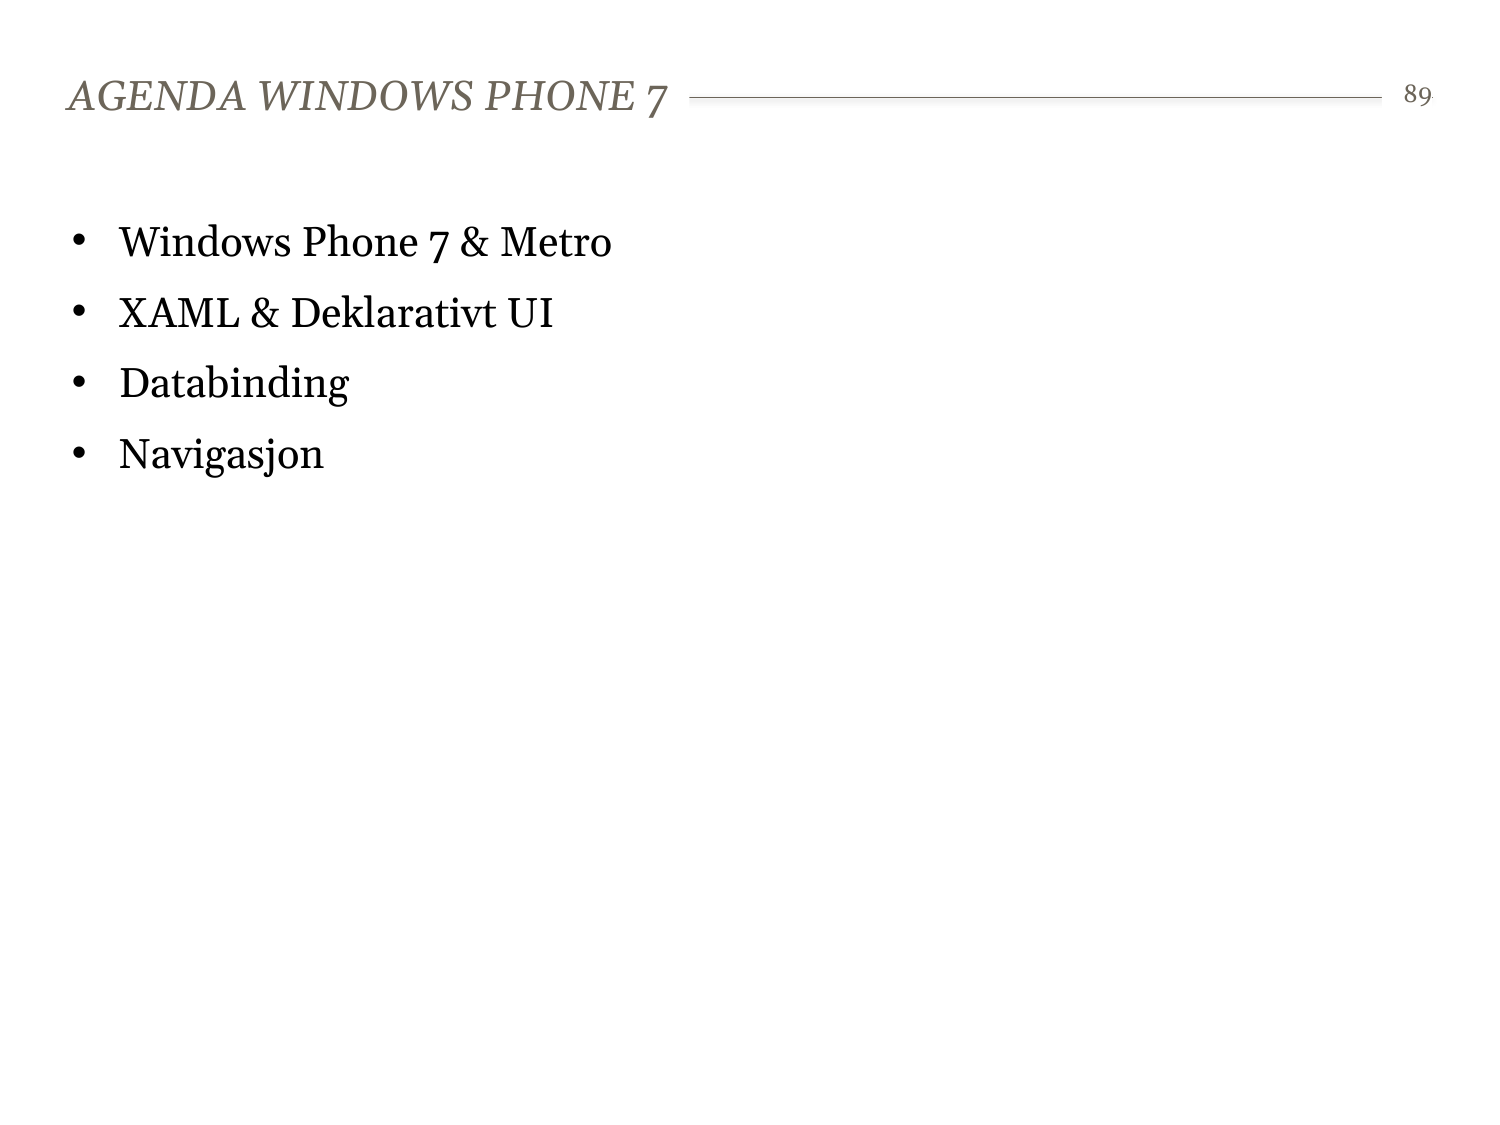

# Agenda Windows Phone 7
89
Windows Phone 7 & Metro
XAML & Deklarativt UI
Databinding
Navigasjon